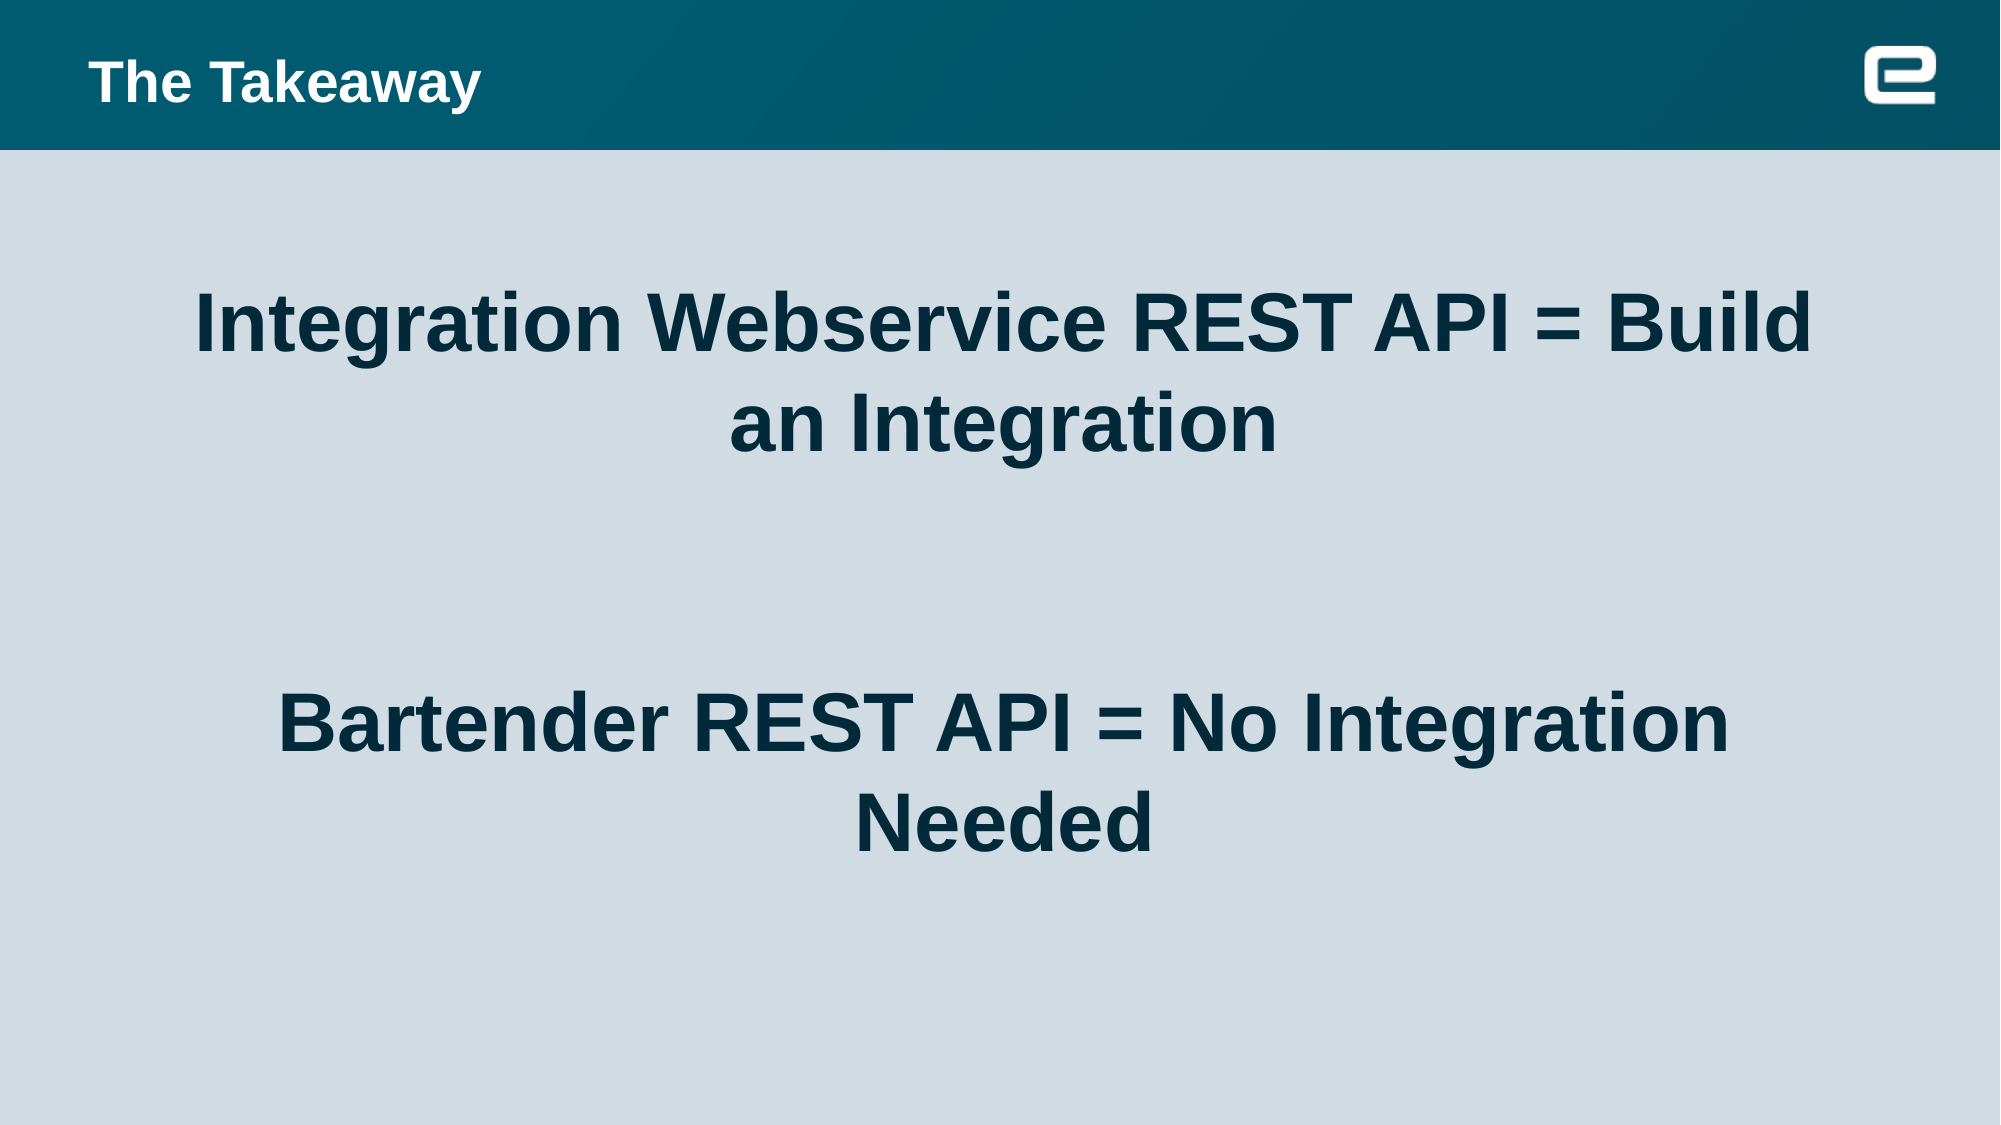

# The Takeaway
Integration Webservice REST API = Build an Integration

Bartender REST API = No Integration Needed